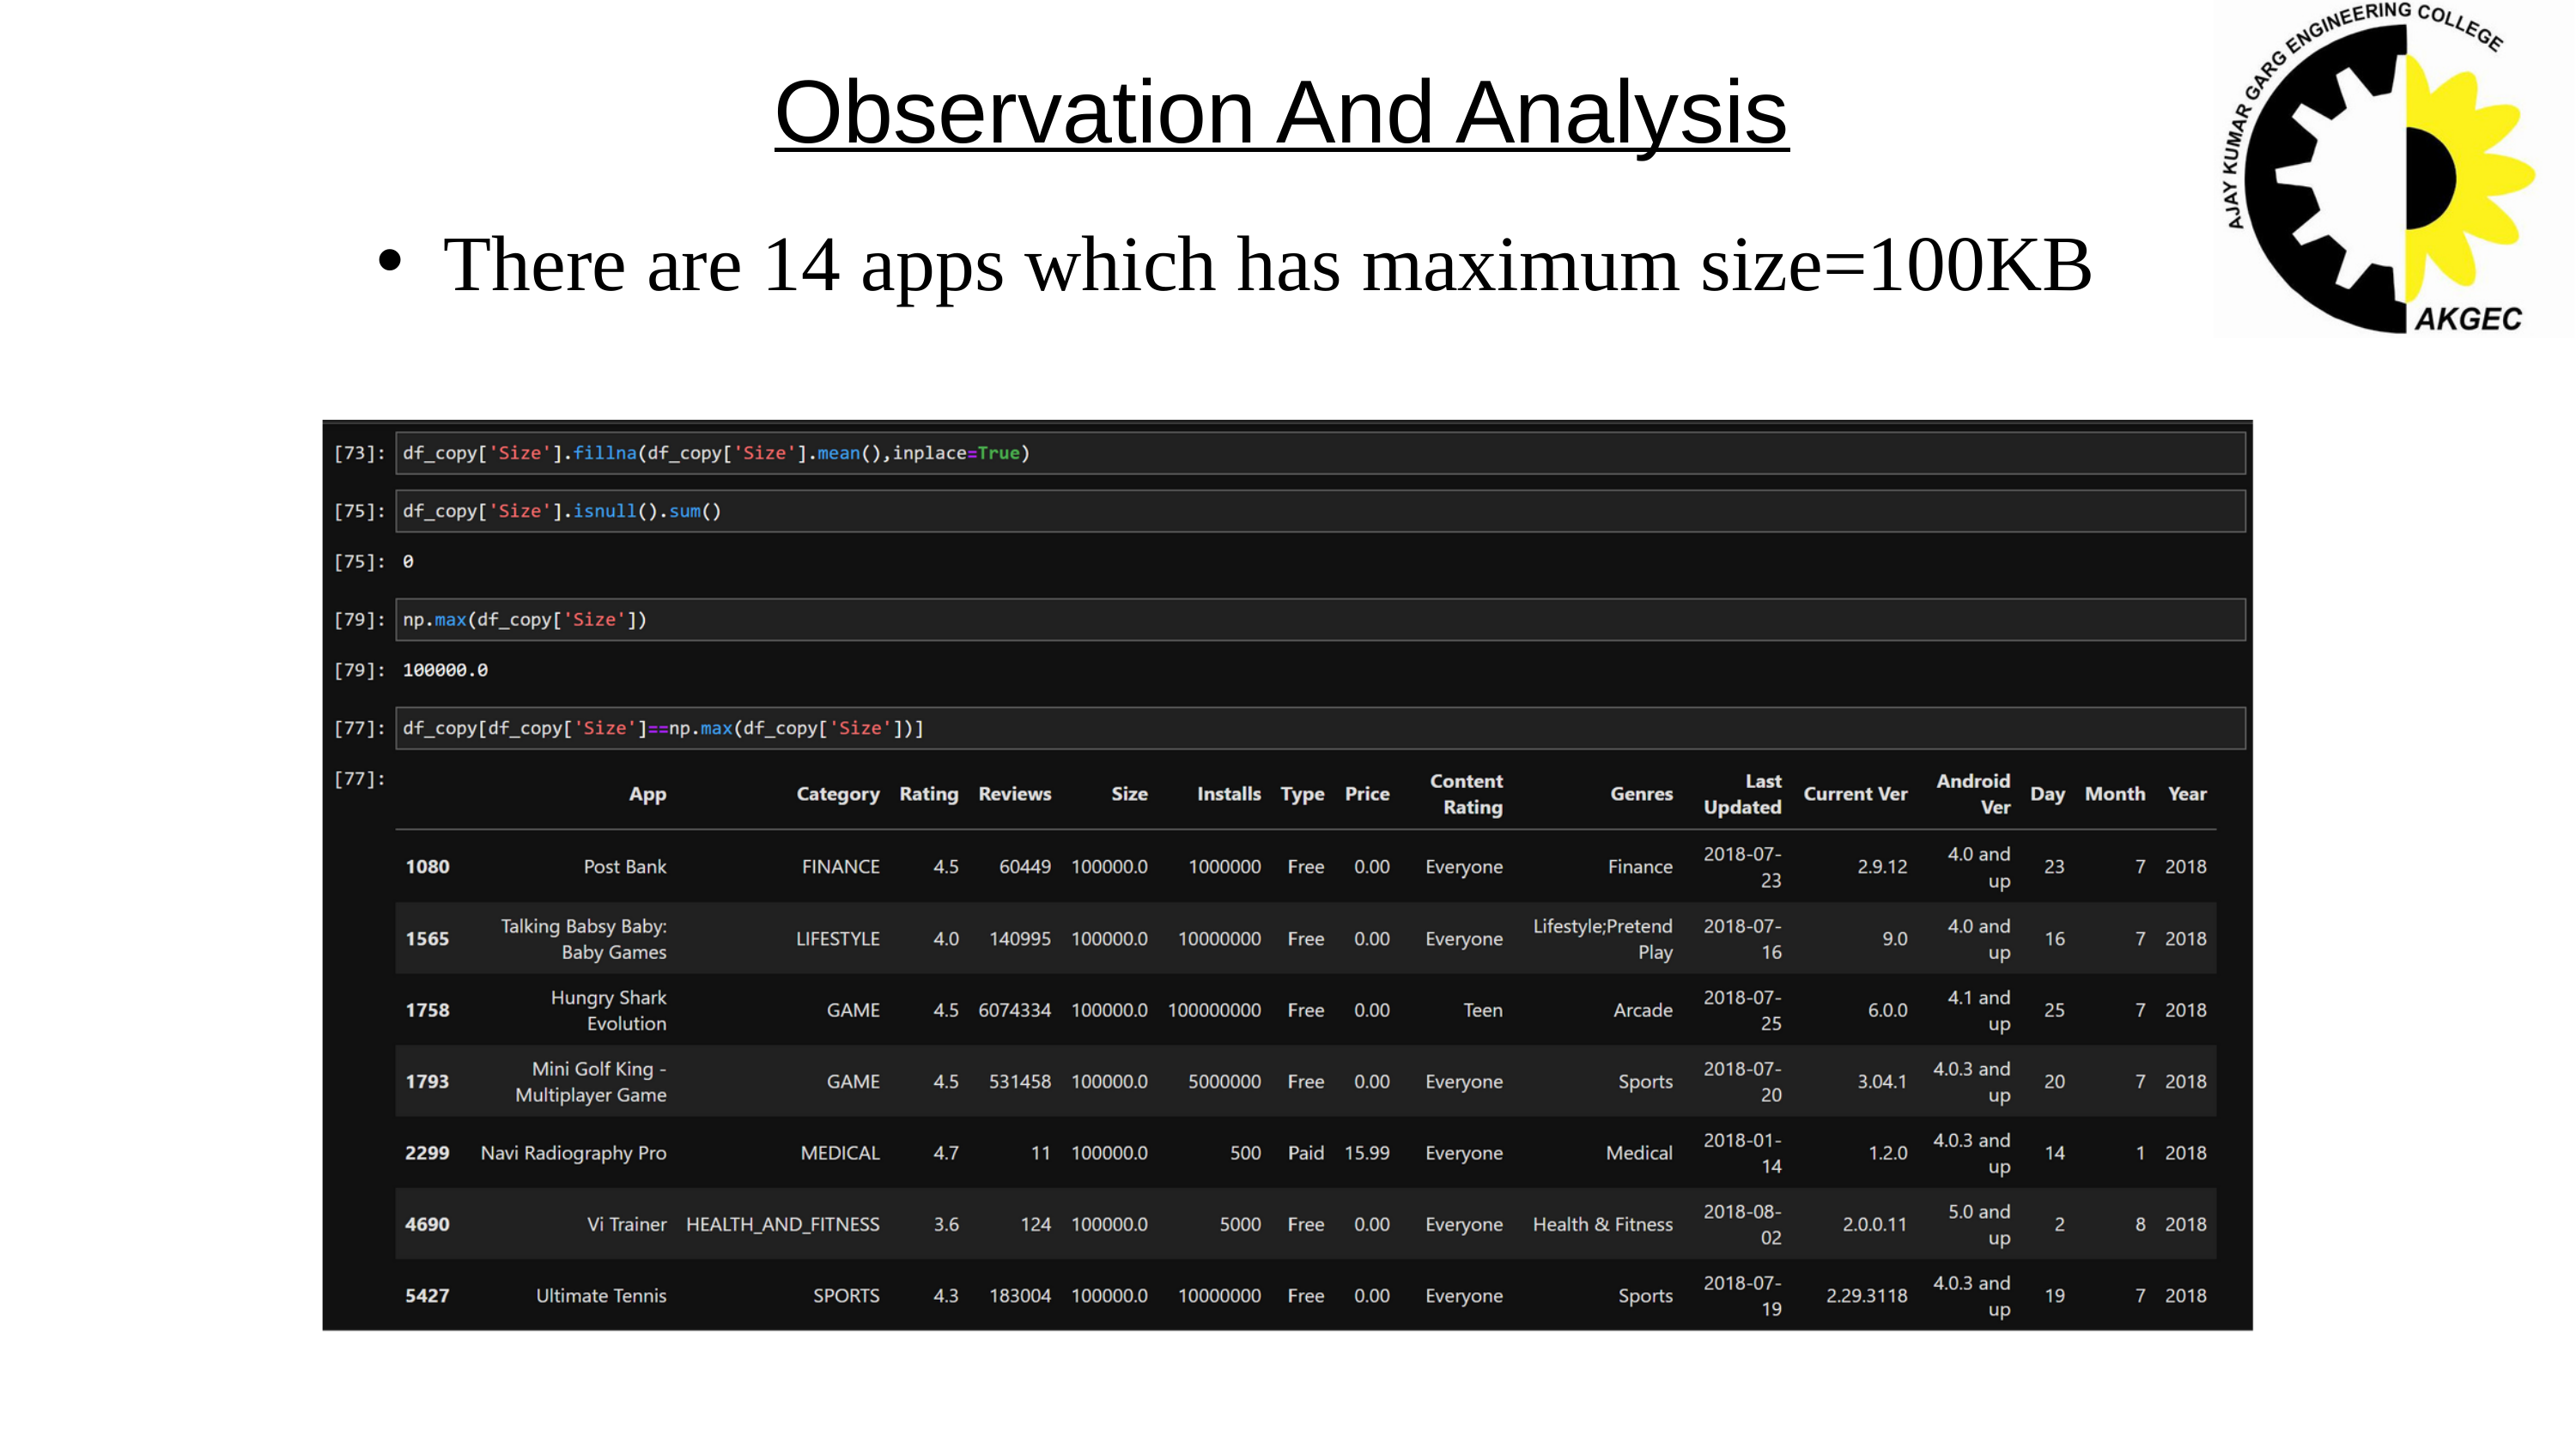

Observation And Analysis
There are 14 apps which has maximum size=100KB